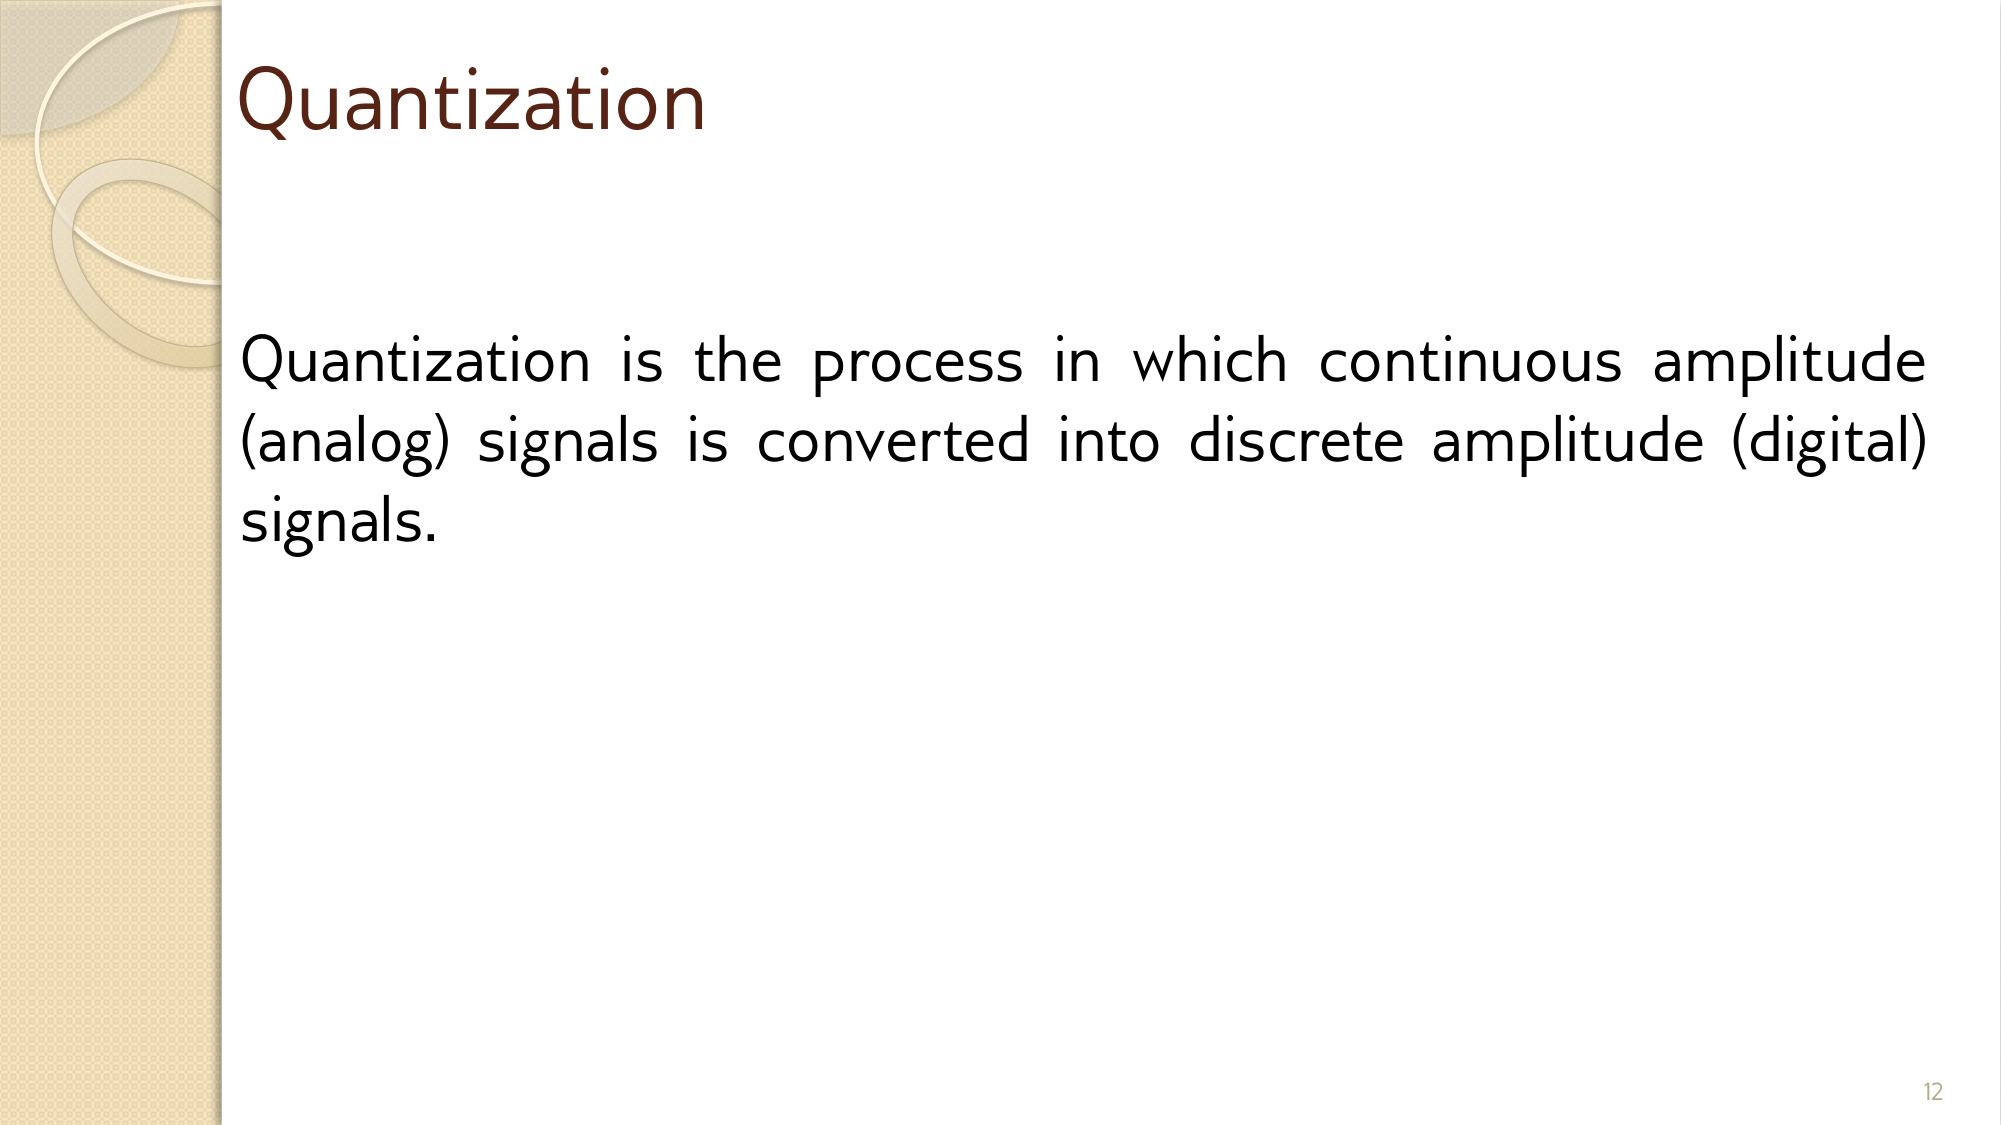

# Quantization
Quantization is the process in which continuous amplitude (analog) signals is converted into discrete amplitude (digital) signals.
12